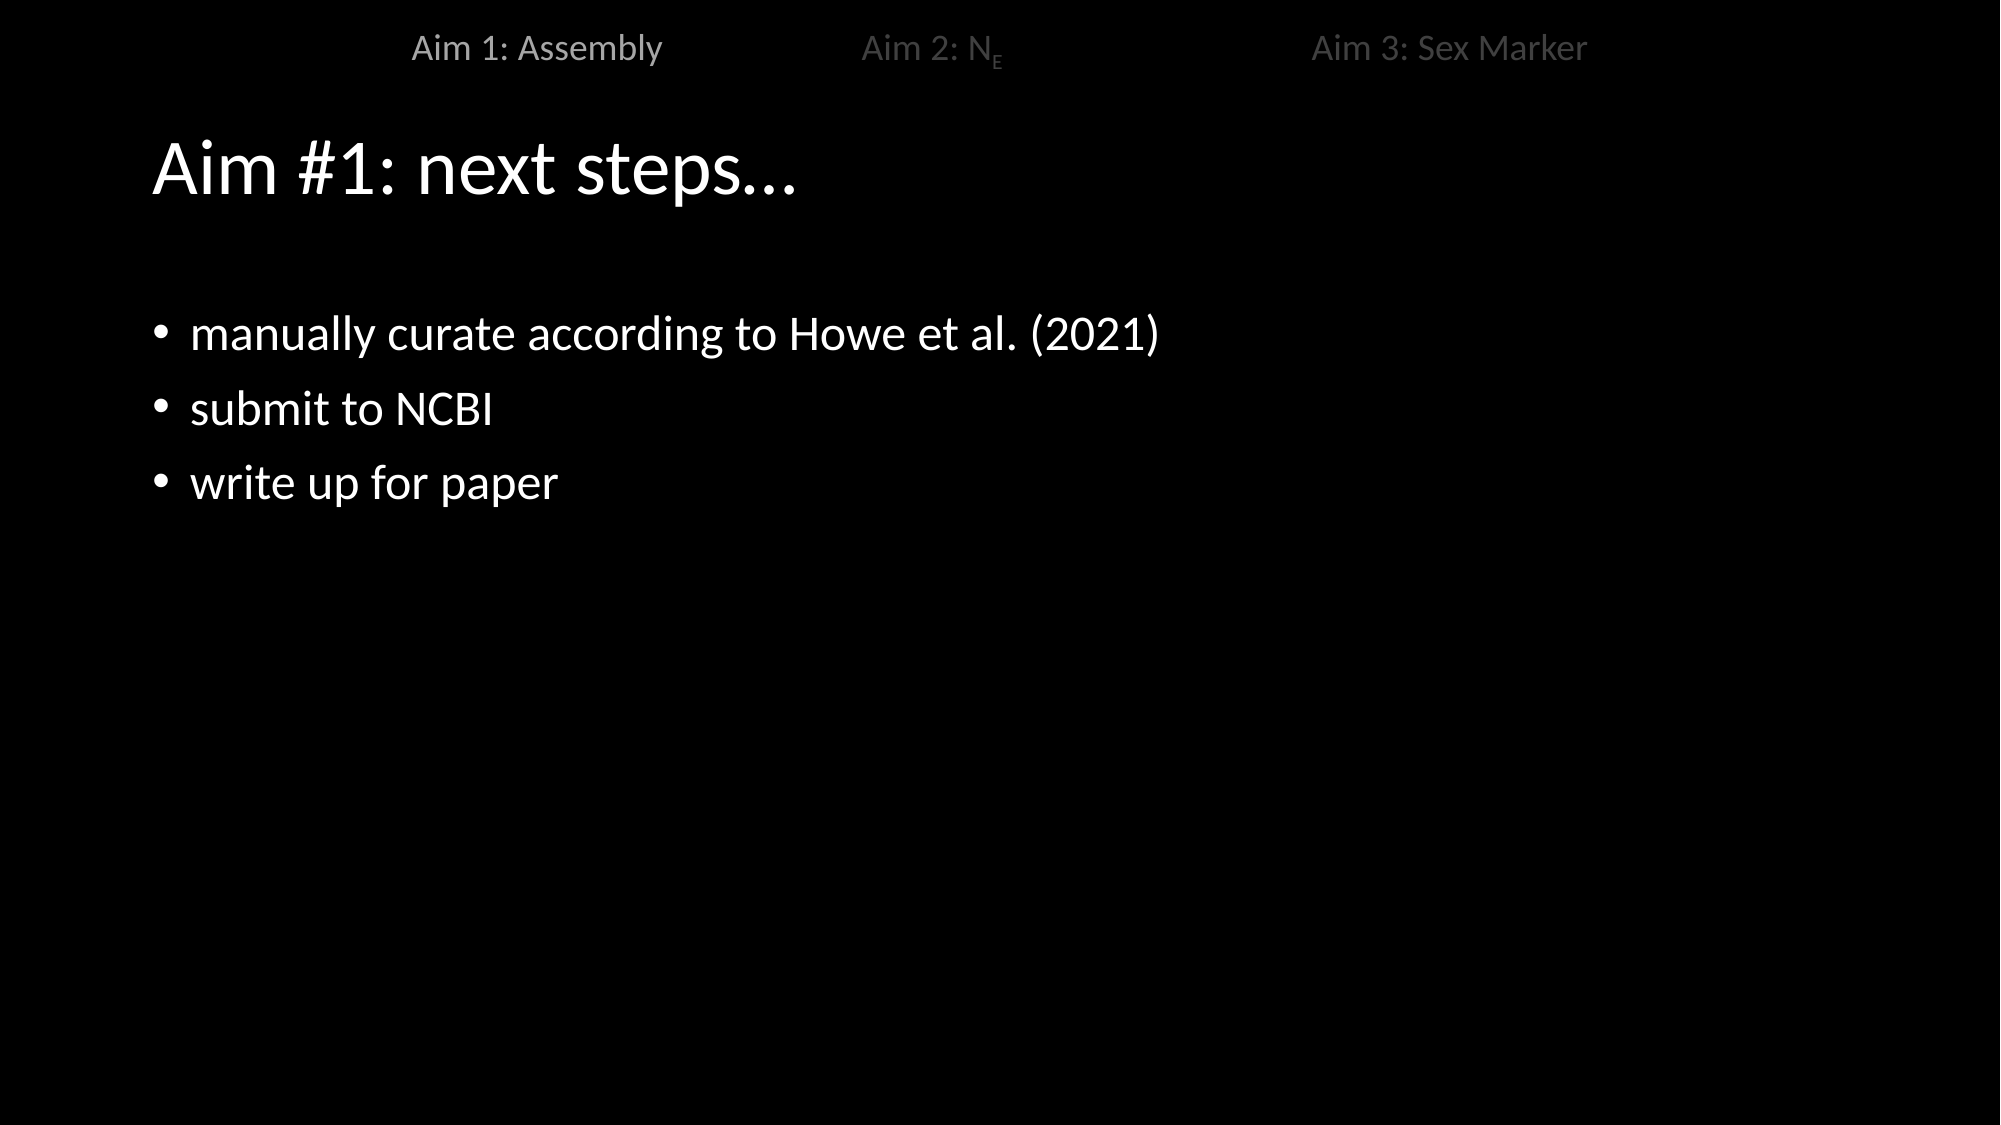

Aim 1: Assembly		Aim 2: NE			Aim 3: Sex Marker
# Aim #1: next steps…
manually curate according to Howe et al. (2021)
submit to NCBI
write up for paper